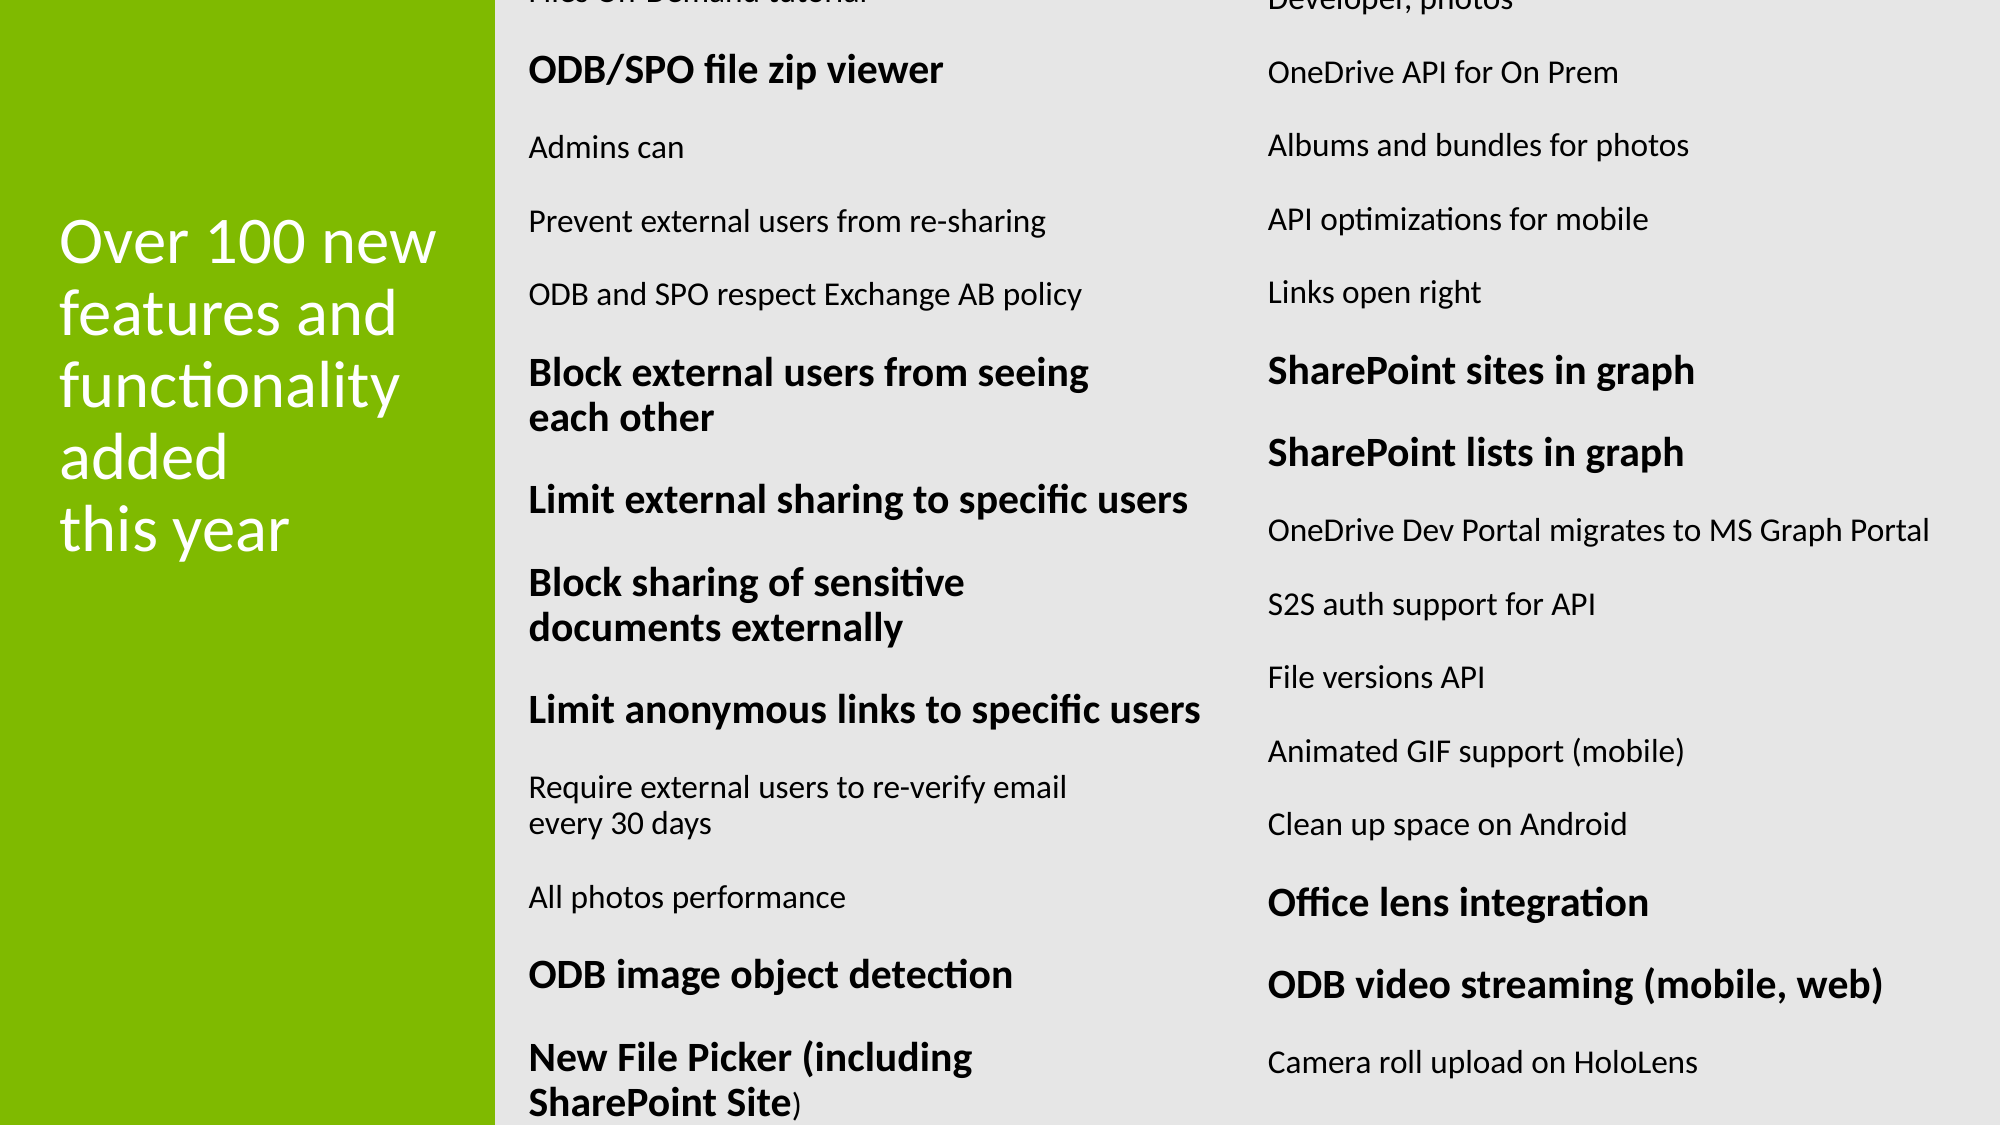

PDF previewer + PDF conversion
View Office docs in app
ODB push notifications
Discover view V2​
Me tab (mobile)
My analytics (mobile)
iMessage support
New sharing dialog in ODB/SPO
“Get a link”—Share from Explorer/Finder
New sharing experience (Explorer and Finder, Win32 W/E/P, Web W/E/P, Web, Mobile—ODB and SPO)
OCS (Office collab service) support
ODB file handlers preview
Sites in ODB
250+ new web viewers
(including 3D, etc.)
Office instant previewers (Word, PPT)
Office unified apps (Word, PPT)
ODB new shared with me, shared
by me
ODB access stats on file, activity feed
ODB flow integration
At-a-glance sharing information on any folder
ODB/SPO revamped sharing mails
Shareable links for ODB folders
Shareable links (web, mobile, sync)
Sharing warnings for large scale disclosure
Beautiful OneDrive link previews in OWA (ODC and ODB)
Outlook (web, Win32, iOS, Android) cloud attachments default to user-friendly
permissions (works like regular attachments)
ODB sharing notifications on mobile
Share (ODC, ODB) and edit (ODC) notifications
in WEP
Owners can require approval for reshares
Notifications on re-sharing
See who has opened sharing
links (web)
Sharing mails come from users mailbox
Recipients of sharing emails know whether links are re-shareable
Respond to access requests directly from Outlook
@mention and email notifications for Win32 Word
Developer, photos
OneDrive API for On Prem
Albums and bundles for photos
API optimizations for mobile
Links open right
SharePoint sites in graph
SharePoint lists in graph
OneDrive Dev Portal migrates to MS Graph Portal
S2S auth support for API
File versions API
Animated GIF support (mobile)
Clean up space on Android
Office lens integration
ODB video streaming (mobile, web)
Camera roll upload on HoloLens
Team sites sync
Mobile team sites support
Marquee select + design updates (mobile)
3D touch support
Mobile Single Sign On
(W/X/P/ON, Outlook, Skype
for Business, SharePoint, ...)
Mobile On Prem support
Xbox One App
Conditional access for Sync (preview)
Location-based CA (mobile)
PowerLift integration
Support for Visio handoffs (mobile)
Document picker support (iOS)
Voice commands on HoloLens
Files On-Demand preview​
Pause sync
OCSI (MSI, consumer C2R, and team sites)
Office centennial sync integration
Mac standalone SKU
IRM sync (preview)
“Report a problem”
File overlay repair
Real-time telemetry pipeline (Sync)
Windows Telemetry updates/compliance
Multi-geo support
Go Sov support
1ES engineering pipeline
Accessibility Grade B (All)
#, % name support
MAX_PATH support
Windows information protection
(UWP, Sync)
New ODB admin portal
New Windows RS2,3 OOBE
Modern details pane (web)
ODC Realtime web updates; ODB MVP
Download multiple files
1-UppPreviewer UX polish and performance
ODB search result filtering
ODB new list, grid, and recent UX
EU cookie regulation support
Files On-Demand tutorial
ODB/SPO file zip viewer
Admins can
Prevent external users from re-sharing
ODB and SPO respect Exchange AB policy
Block external users from seeing
each other
Limit external sharing to specific users
Block sharing of sensitive
documents externally
Limit anonymous links to specific users
Require external users to re-verify email
every 30 days
All photos performance
ODB image object detection
New File Picker (including
SharePoint Site)
Over 100 new features and functionality added
this year